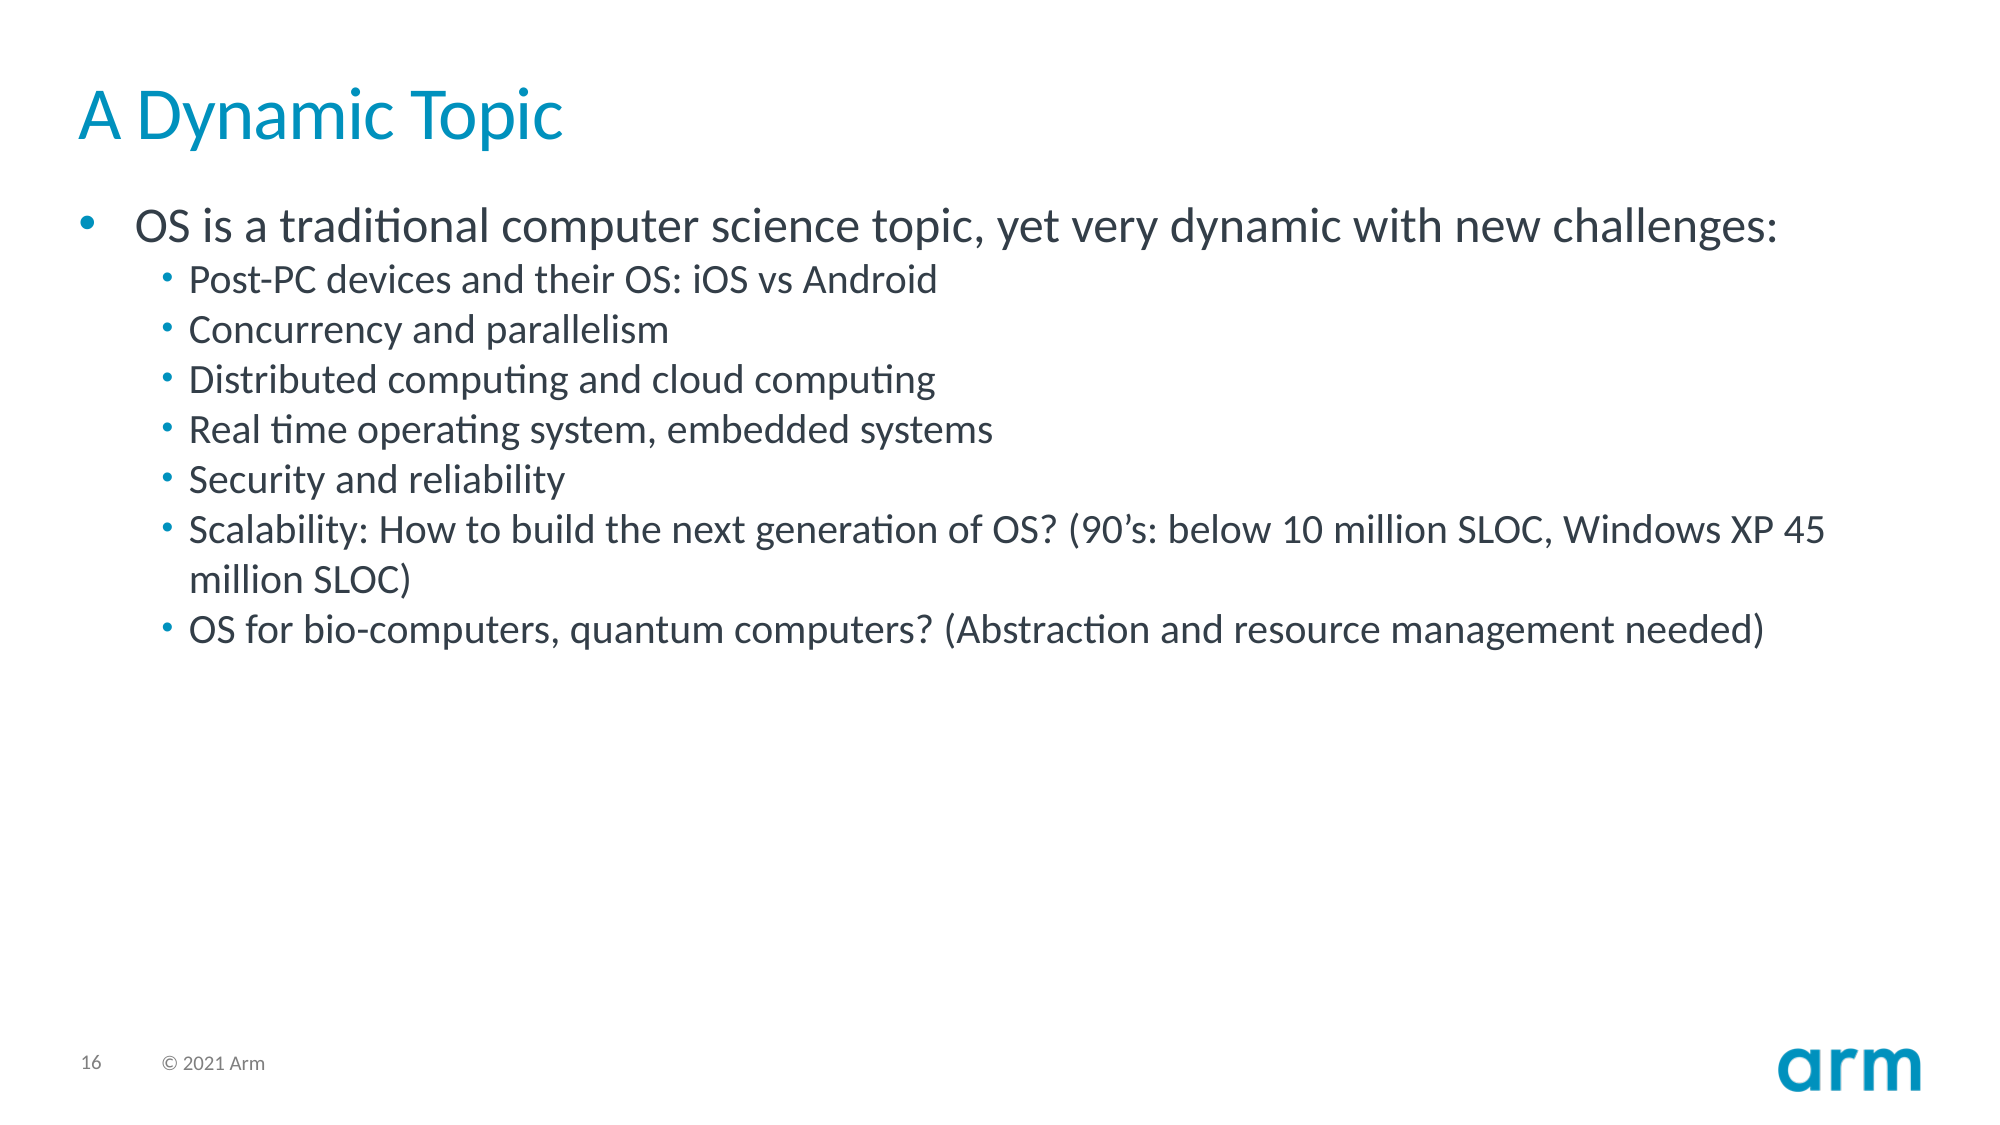

# A Dynamic Topic
OS is a traditional computer science topic, yet very dynamic with new challenges:
Post-PC devices and their OS: iOS vs Android
Concurrency and parallelism
Distributed computing and cloud computing
Real time operating system, embedded systems
Security and reliability
Scalability: How to build the next generation of OS? (90’s: below 10 million SLOC, Windows XP 45 million SLOC)
OS for bio-computers, quantum computers? (Abstraction and resource management needed)